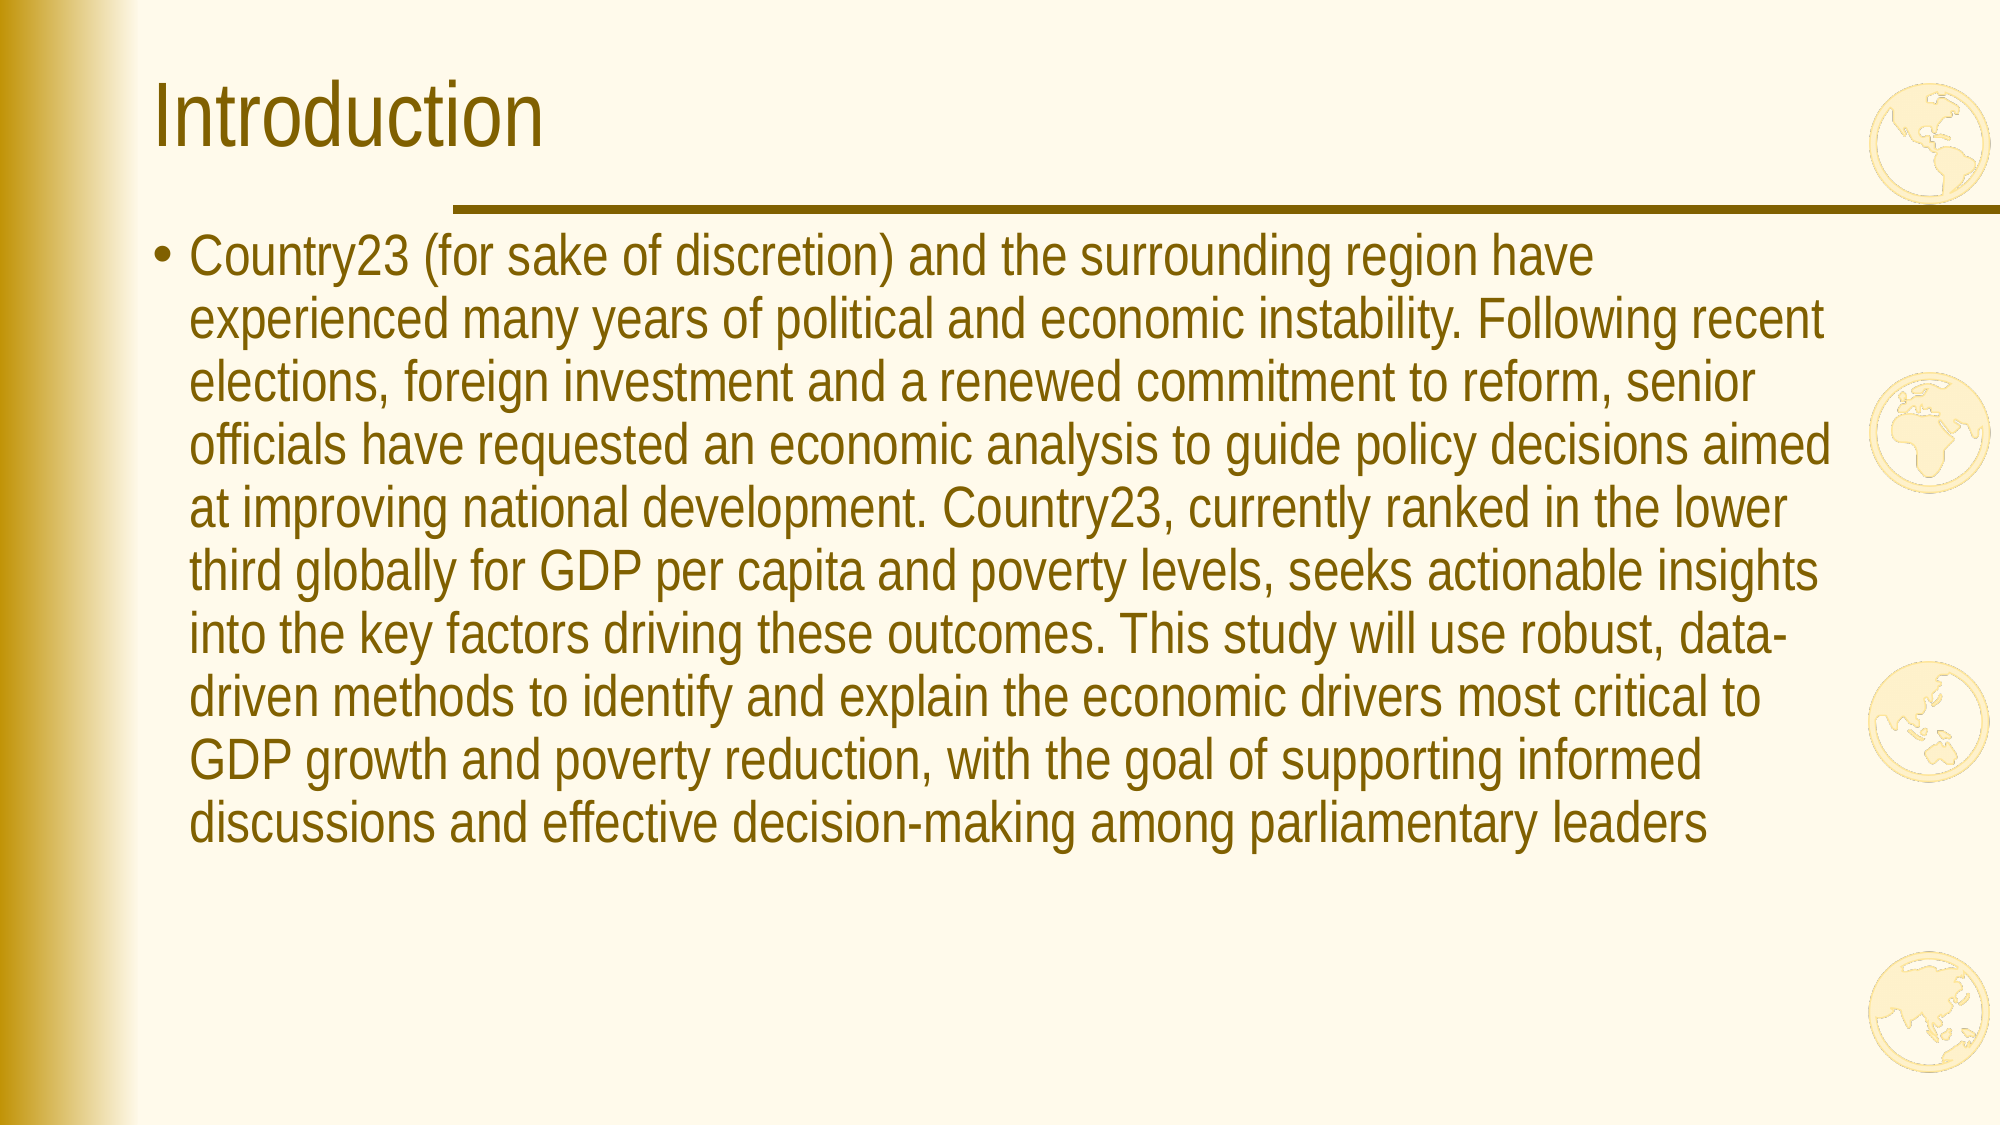

# Introduction
Country23 (for sake of discretion) and the surrounding region have experienced many years of political and economic instability. Following recent elections, foreign investment and a renewed commitment to reform, senior officials have requested an economic analysis to guide policy decisions aimed at improving national development. Country23, currently ranked in the lower third globally for GDP per capita and poverty levels, seeks actionable insights into the key factors driving these outcomes. This study will use robust, data-driven methods to identify and explain the economic drivers most critical to GDP growth and poverty reduction, with the goal of supporting informed discussions and effective decision-making among parliamentary leaders